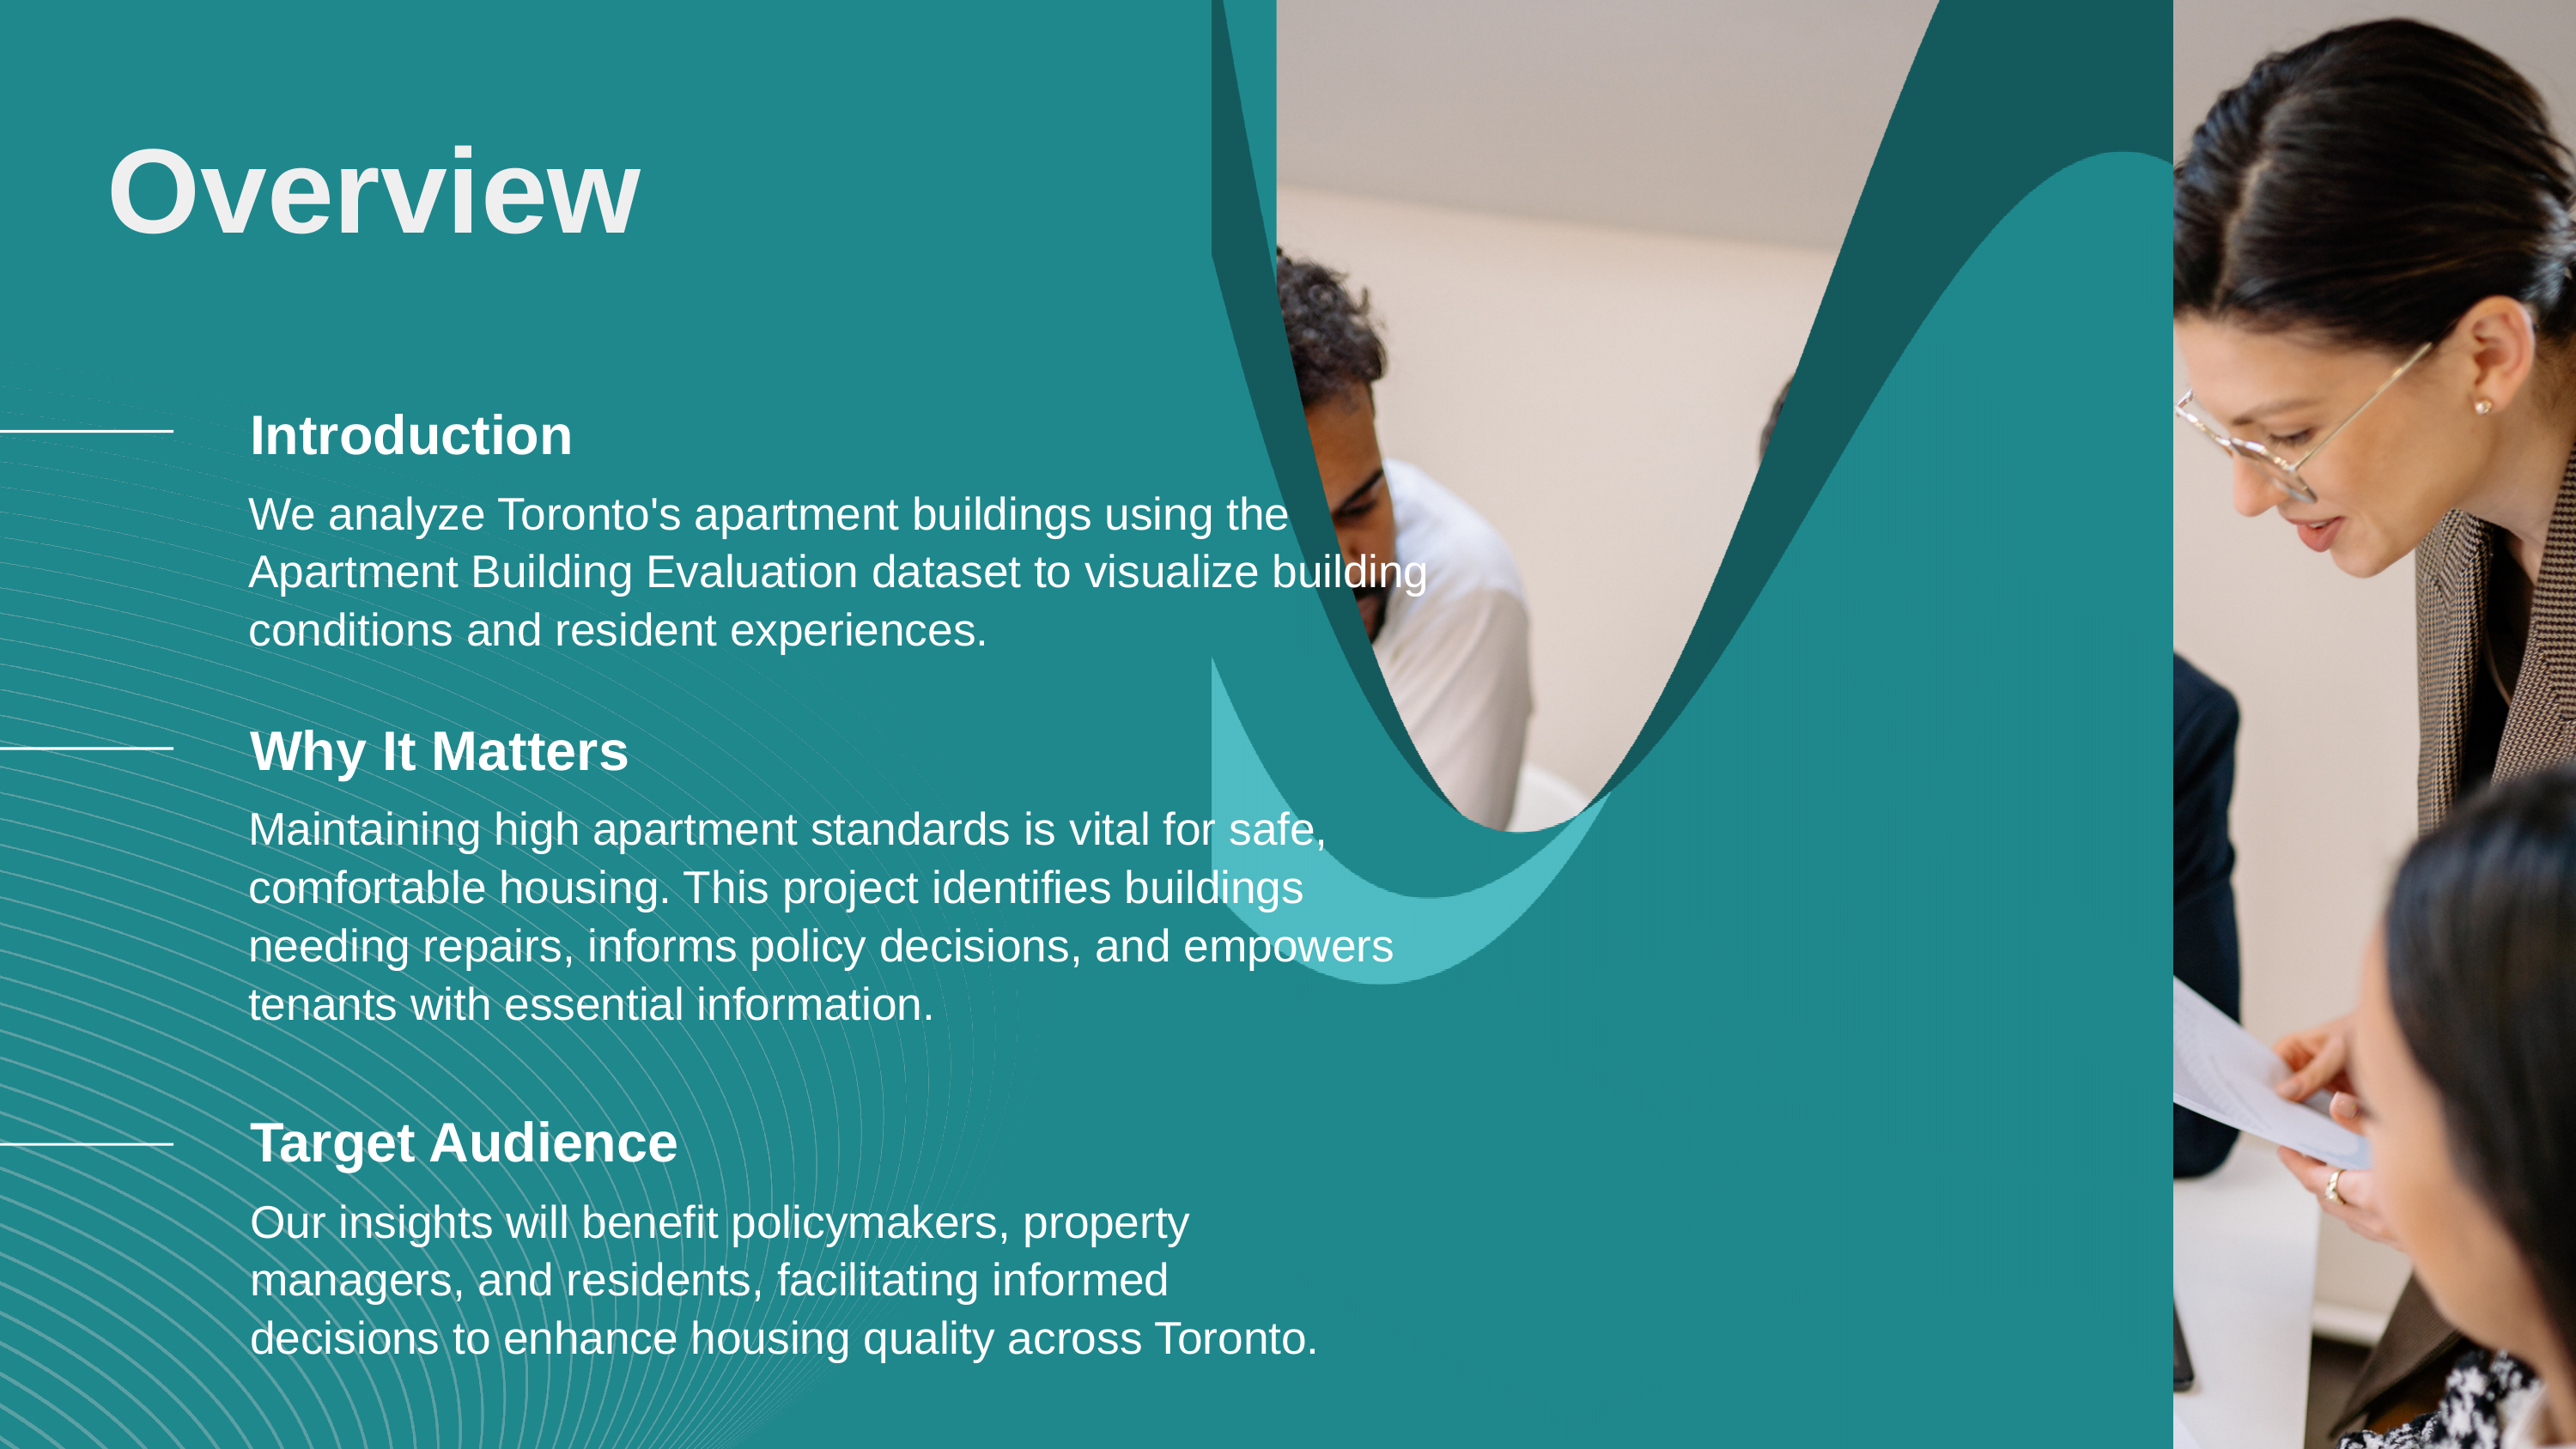

Overview

Introduction

We analyze Toronto's apartment buildings using the Apartment Building Evaluation dataset to visualize building conditions and resident experiences.

Why It Matters

Maintaining high apartment standards is vital for safe, comfortable housing. This project identifies buildings needing repairs, informs policy decisions, and empowers tenants with essential information.
Target Audience

Our insights will benefit policymakers, property managers, and residents, facilitating informed decisions to enhance housing quality across Toronto.